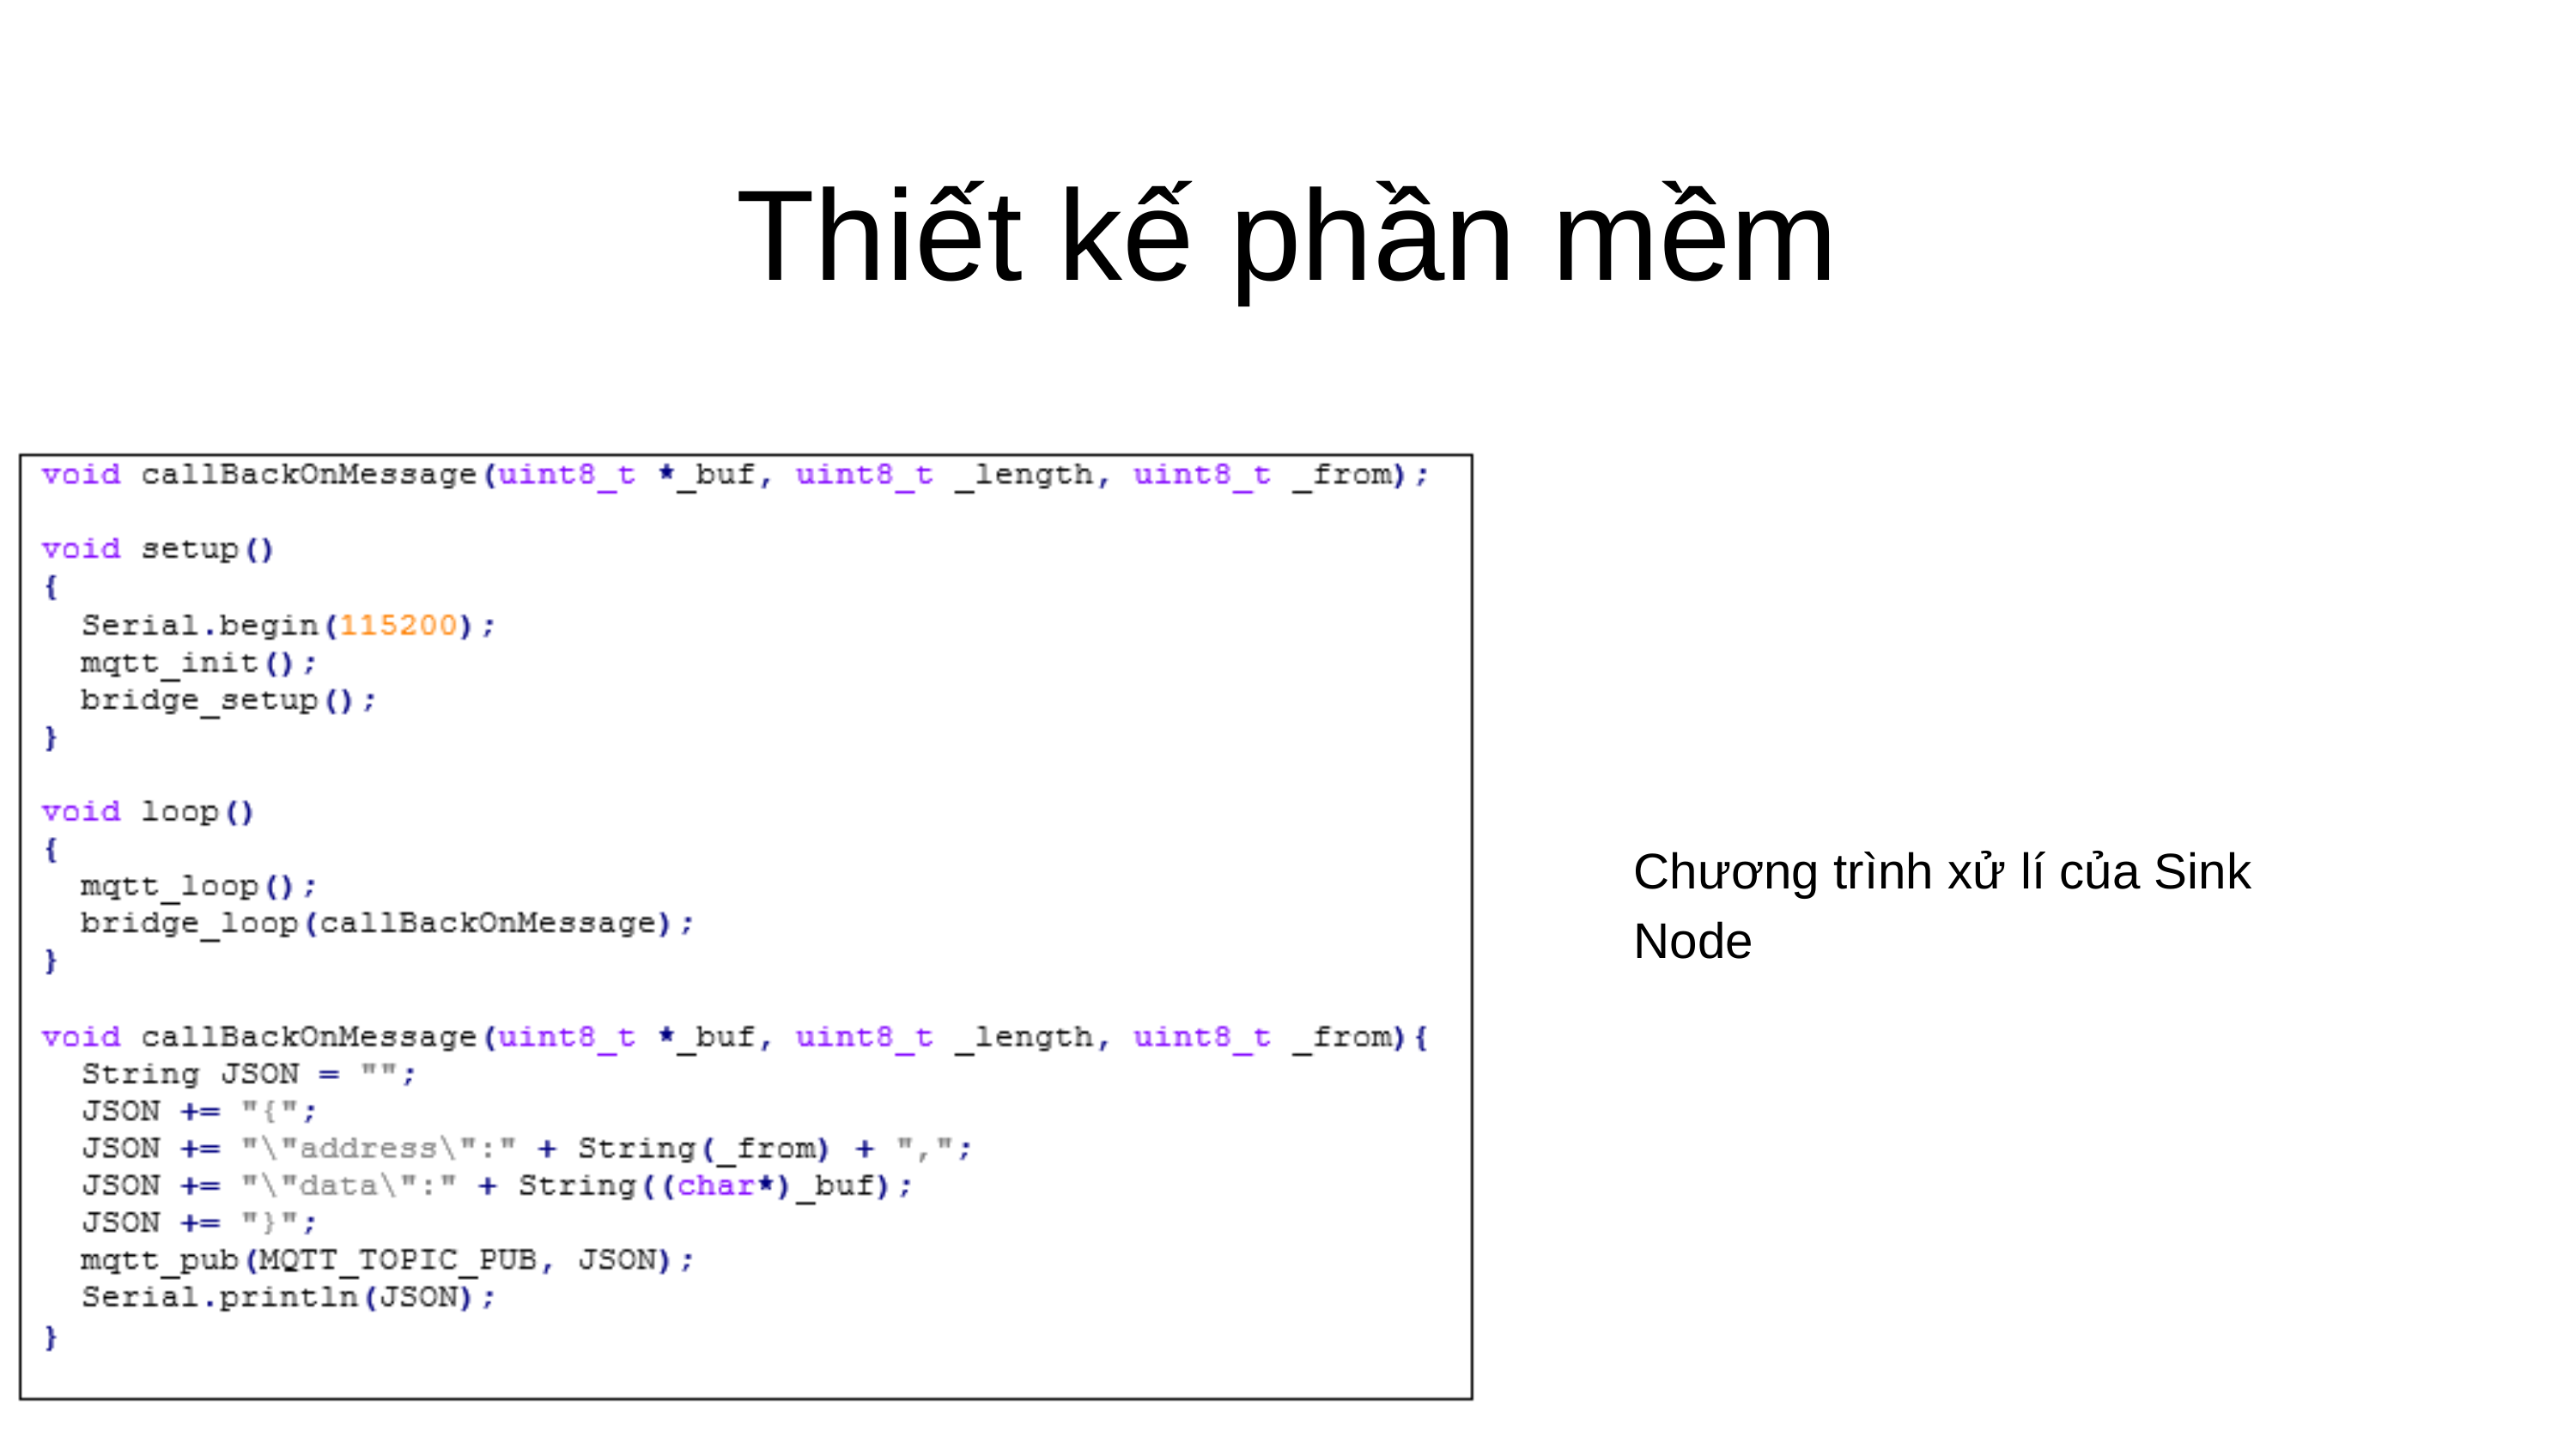

Thiết kế phần mềm

Chương trình xử lí của Sink Node